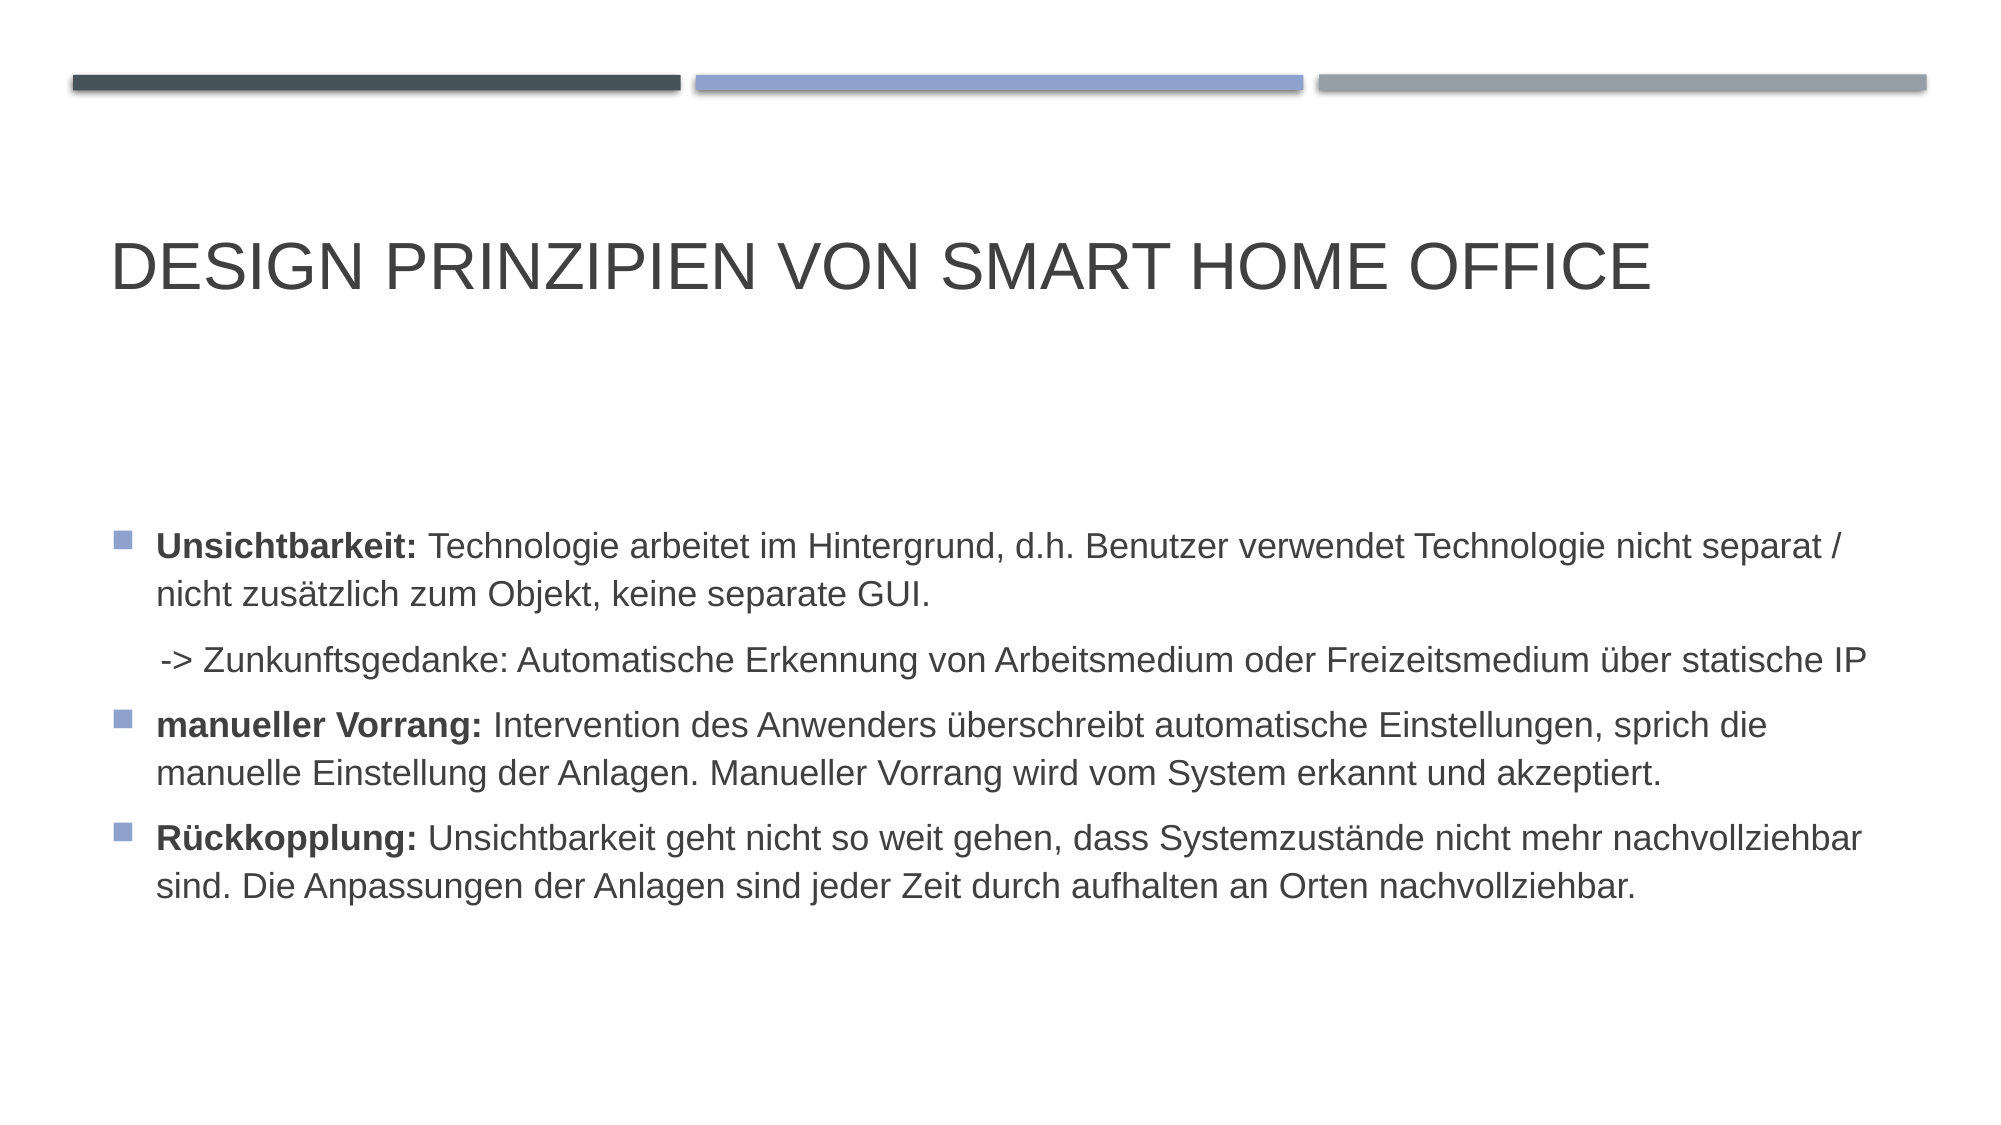

# DeSIGN Prinzipien VON SMART HOME OFFICE

Unsichtbarkeit: Technologie arbeitet im Hintergrund, d.h. Benutzer verwendet Technologie nicht separat / nicht zusätzlich zum Objekt, keine separate GUI.
     -> Zunkunftsgedanke: Automatische Erkennung von Arbeitsmedium oder Freizeitsmedium über statische IP
manueller Vorrang: Intervention des Anwenders überschreibt automatische Einstellungen, sprich die manuelle Einstellung der Anlagen. Manueller Vorrang wird vom System erkannt und akzeptiert.
Rückkopplung: Unsichtbarkeit geht nicht so weit gehen, dass Systemzustände nicht mehr nachvollziehbar sind. Die Anpassungen der Anlagen sind jeder Zeit durch aufhalten an Orten nachvollziehbar.